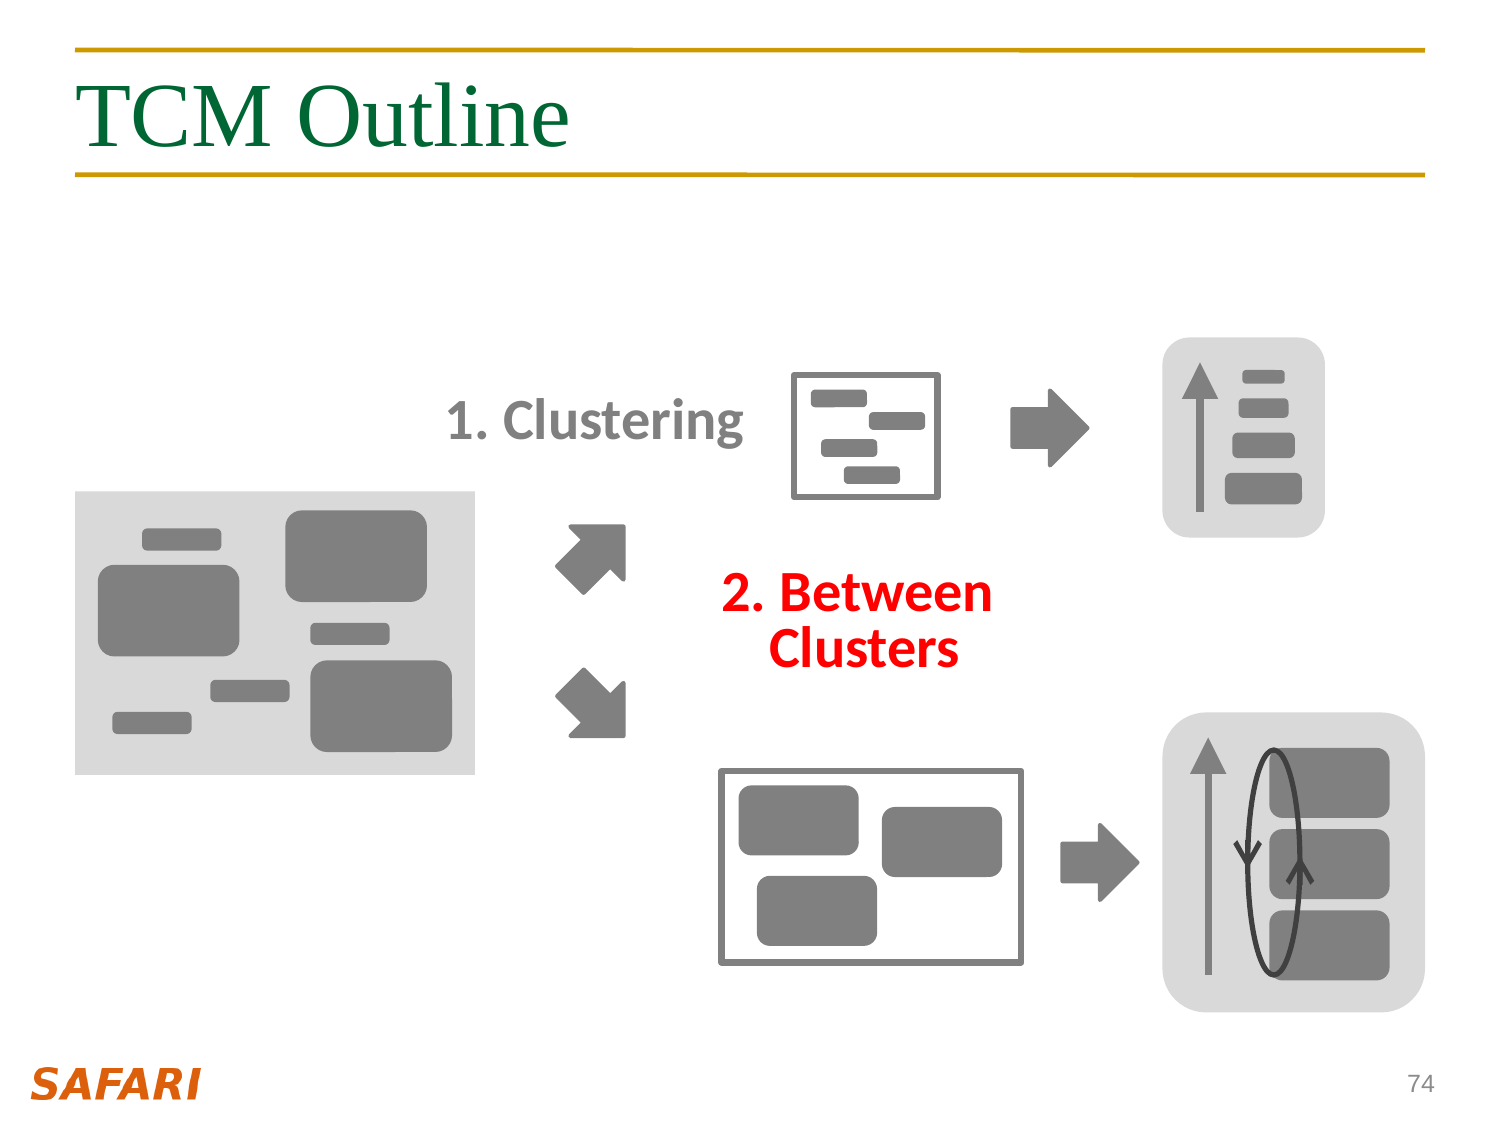

# TCM Outline

1. Clustering

2. Between
Clusters

74